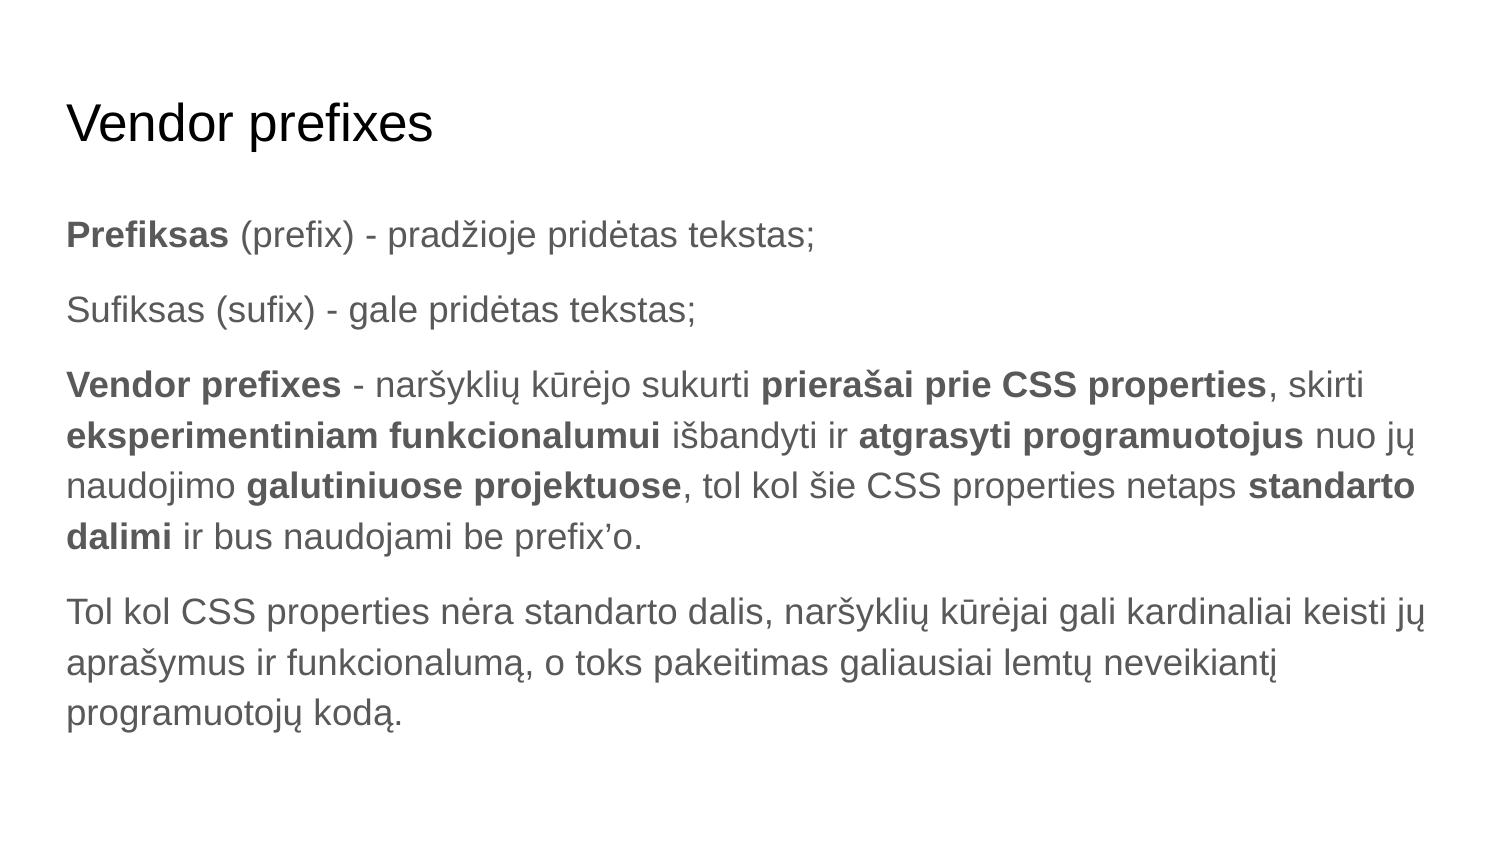

# Vendor prefixes
Prefiksas (prefix) - pradžioje pridėtas tekstas;
Sufiksas (sufix) - gale pridėtas tekstas;
Vendor prefixes - naršyklių kūrėjo sukurti prierašai prie CSS properties, skirti eksperimentiniam funkcionalumui išbandyti ir atgrasyti programuotojus nuo jų naudojimo galutiniuose projektuose, tol kol šie CSS properties netaps standarto dalimi ir bus naudojami be prefix’o.
Tol kol CSS properties nėra standarto dalis, naršyklių kūrėjai gali kardinaliai keisti jų aprašymus ir funkcionalumą, o toks pakeitimas galiausiai lemtų neveikiantį programuotojų kodą.